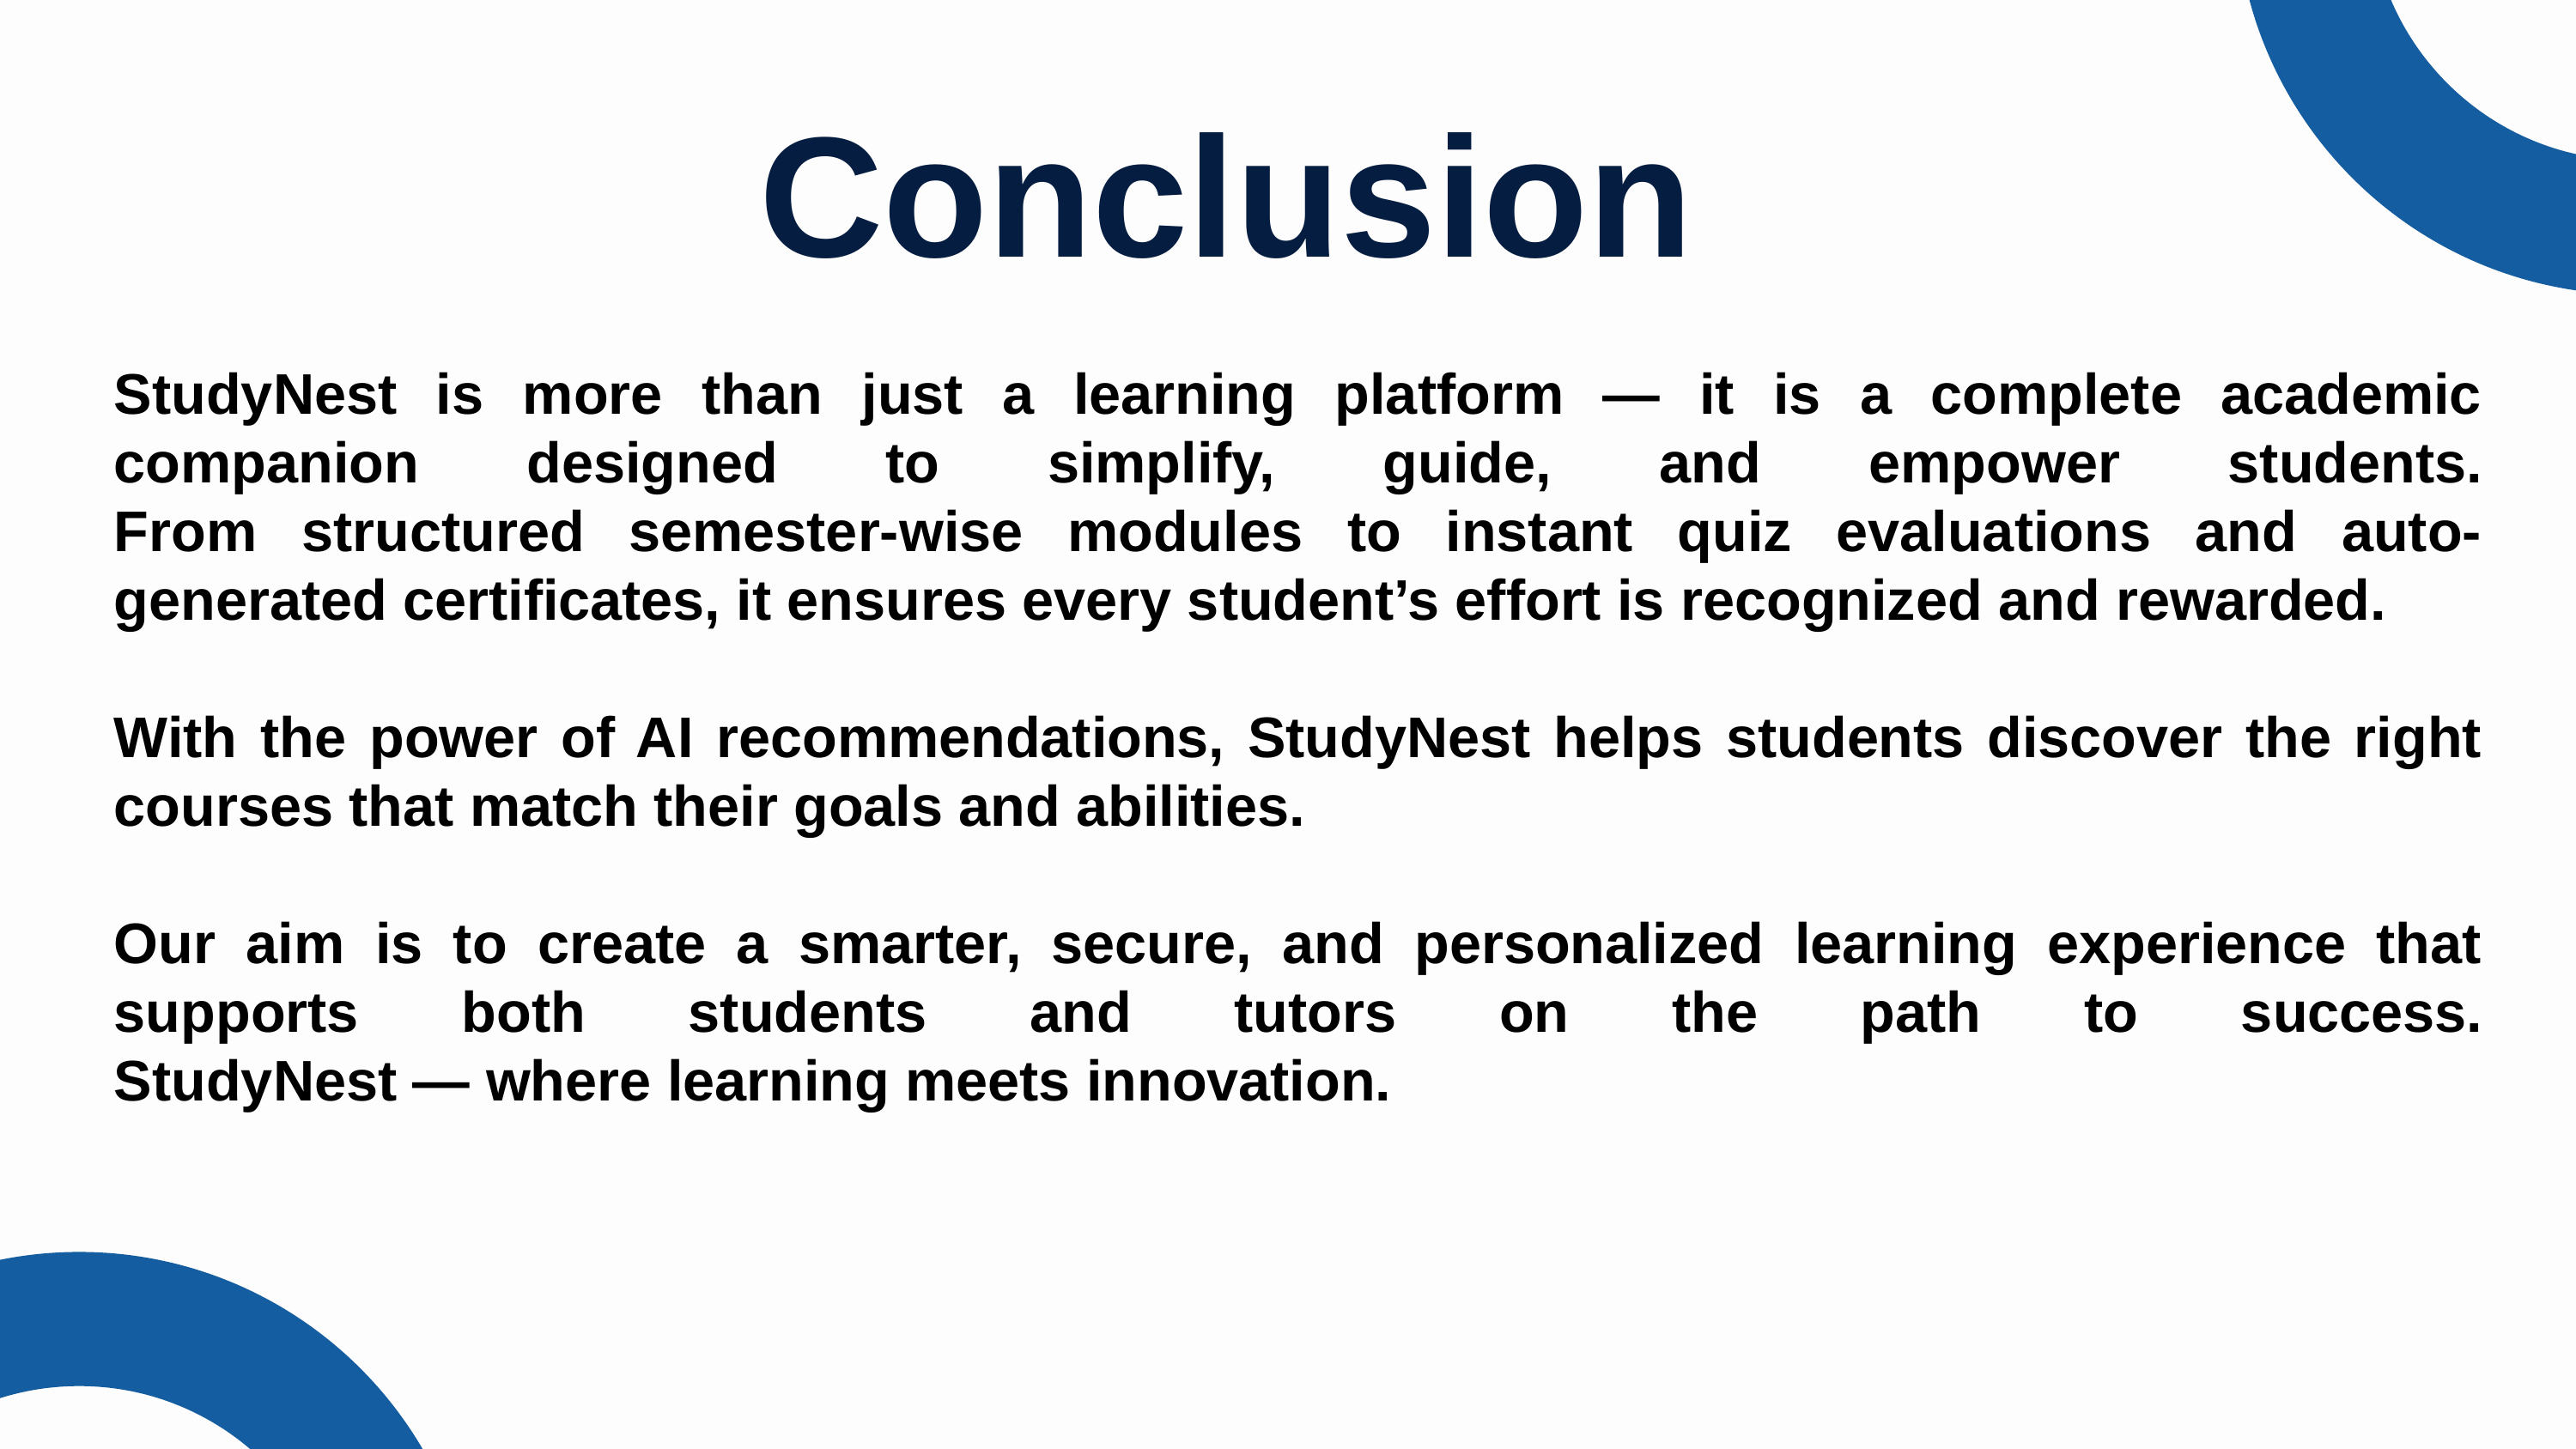

Conclusion
StudyNest is more than just a learning platform — it is a complete academic companion designed to simplify, guide, and empower students.
From structured semester-wise modules to instant quiz evaluations and auto-generated certificates, it ensures every student’s effort is recognized and rewarded.
With the power of AI recommendations, StudyNest helps students discover the right courses that match their goals and abilities.
Our aim is to create a smarter, secure, and personalized learning experience that supports both students and tutors on the path to success.
StudyNest — where learning meets innovation.

Aaron Loeb
Alfredo Torres
Juliana Silva
Daniel Gallego
Olivia Wilson
Project manager
CEO & Founder
IT Expert
Marketing Head